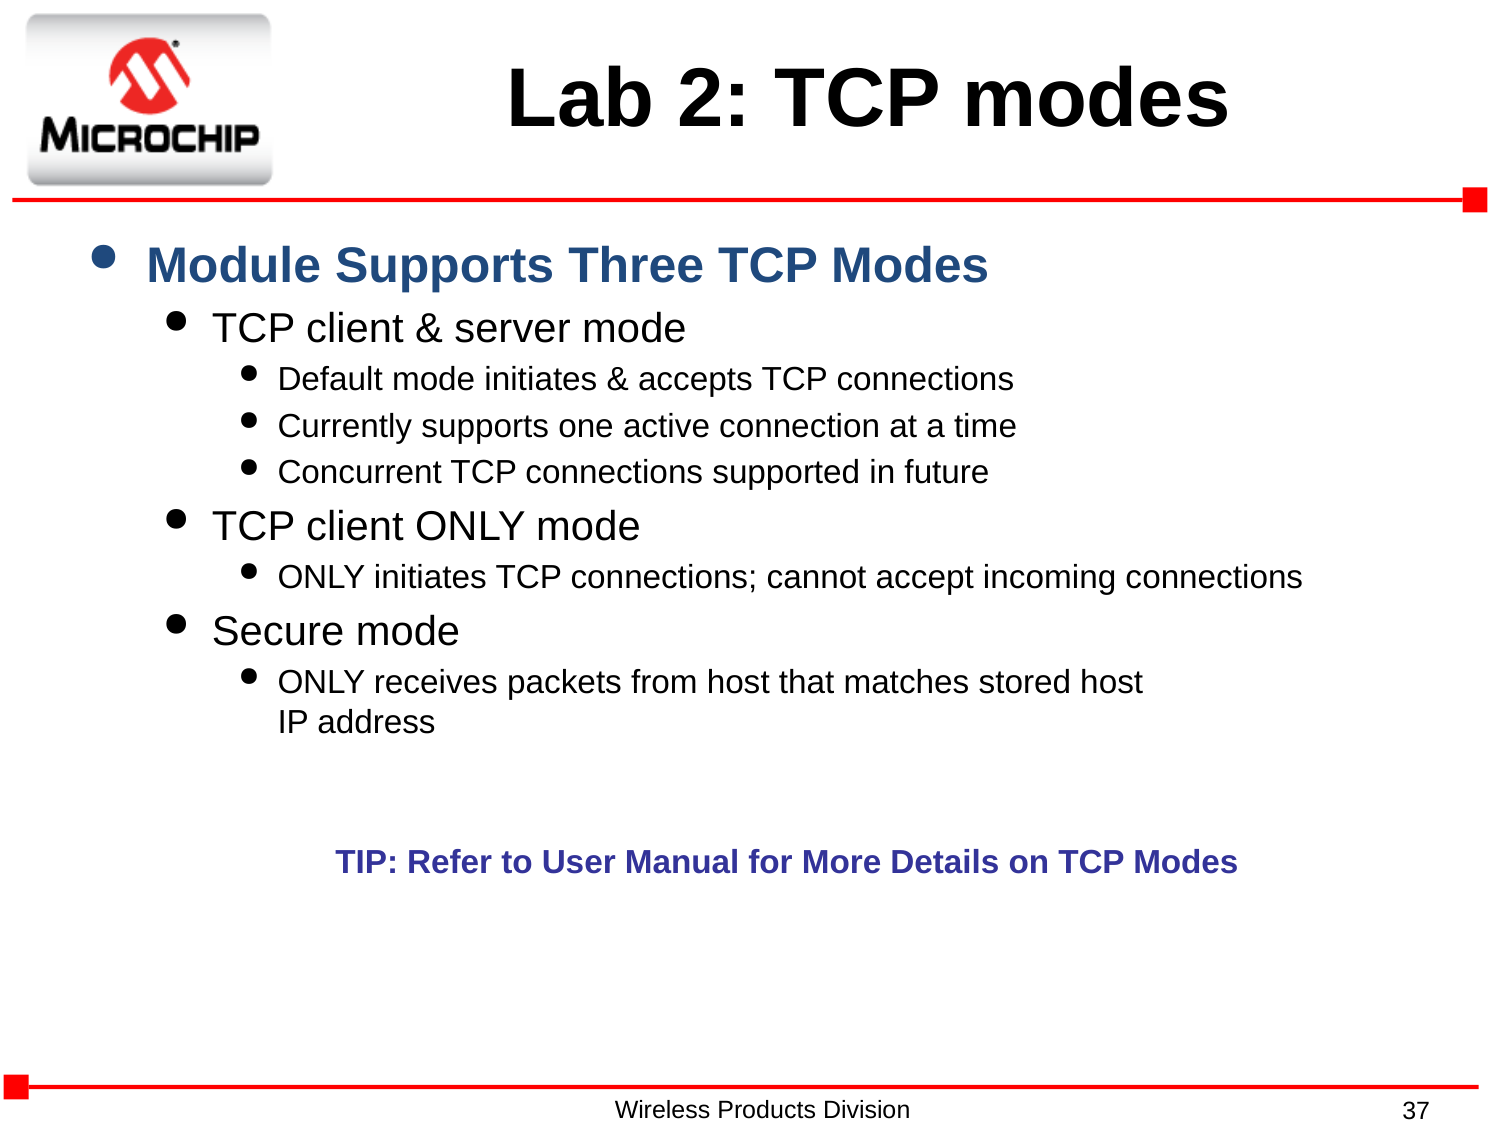

# Lab 2: TCP modes
Module Supports Three TCP Modes
TCP client & server mode
Default mode initiates & accepts TCP connections
Currently supports one active connection at a time
Concurrent TCP connections supported in future
TCP client ONLY mode
ONLY initiates TCP connections; cannot accept incoming connections
Secure mode
ONLY receives packets from host that matches stored host
IP address

TIP: Refer to User Manual for More Details on TCP Modes